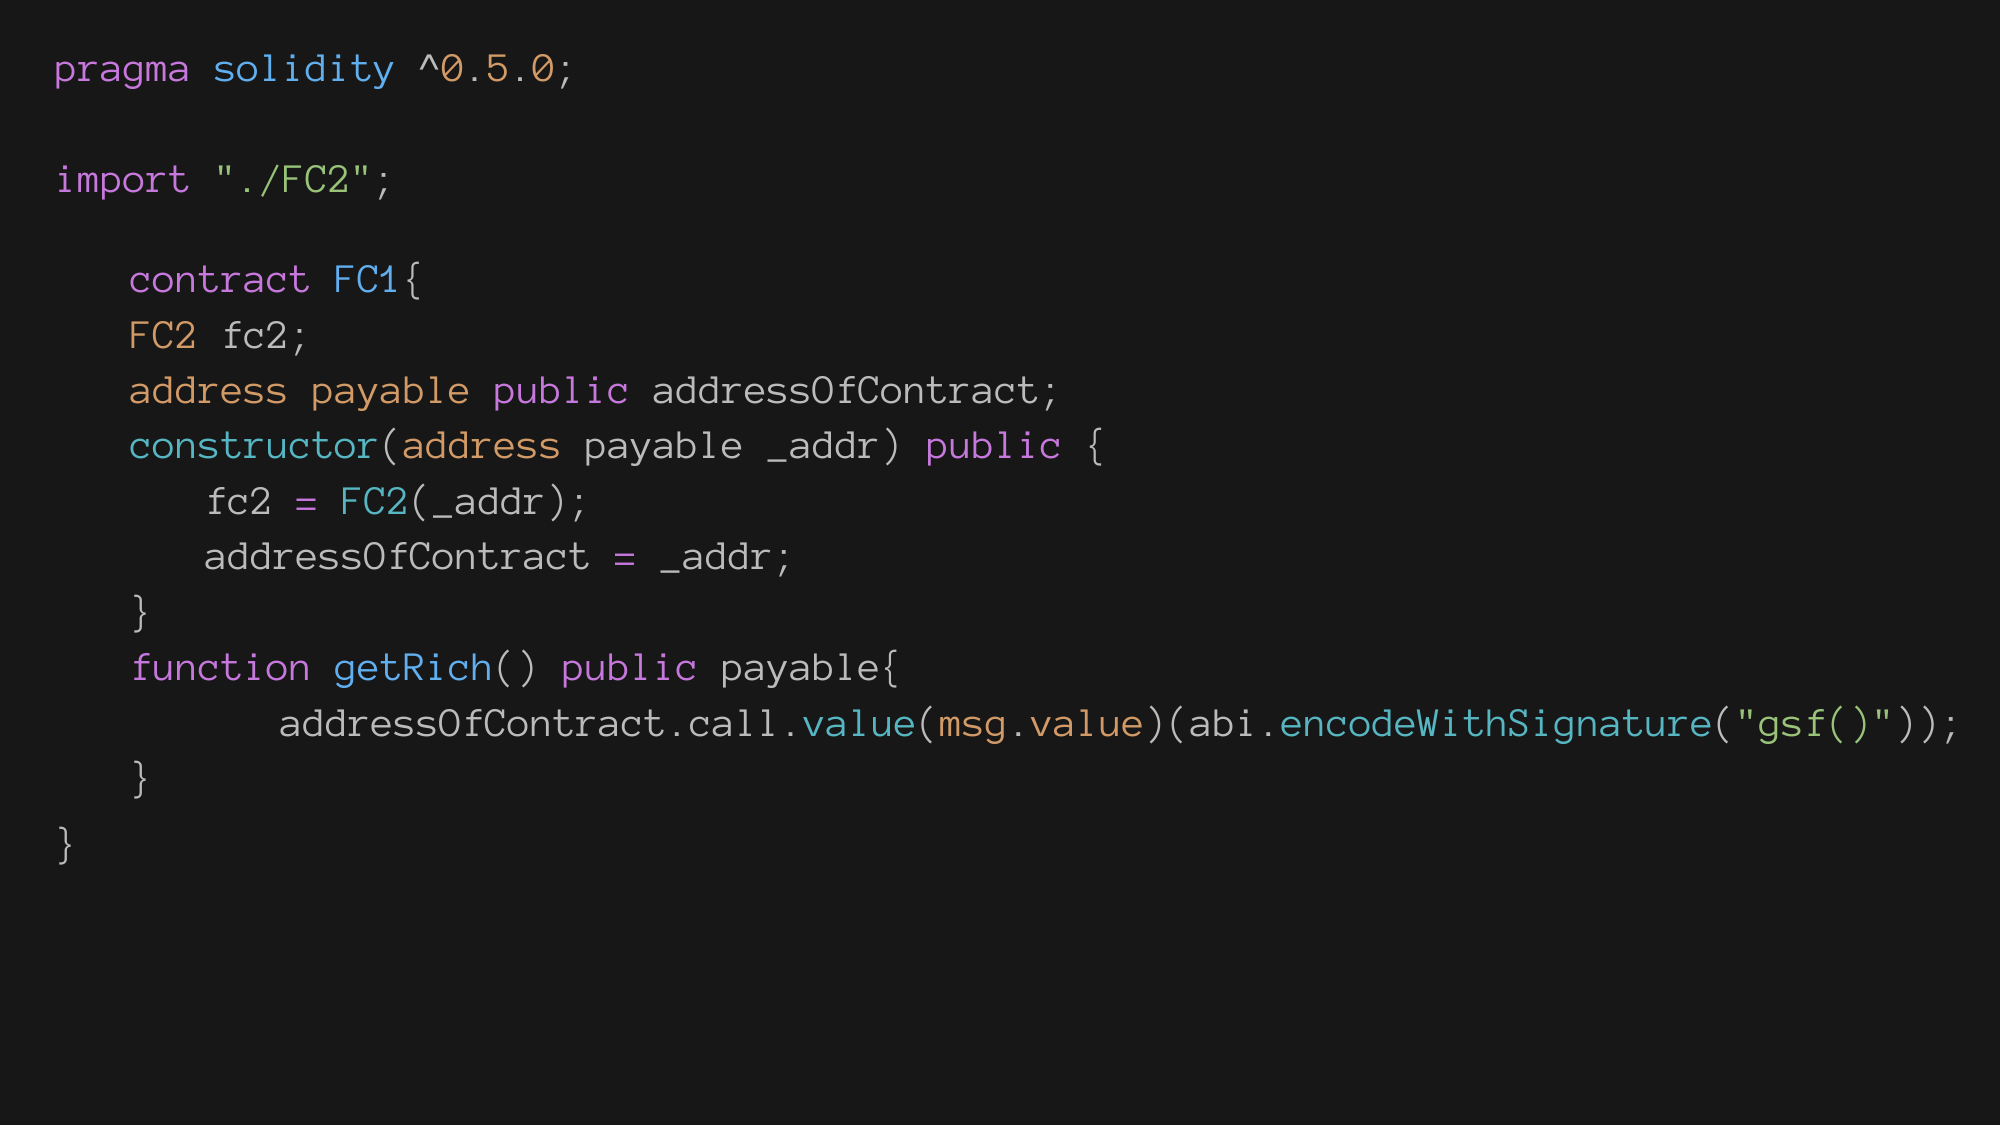

pragma solidity ^0.5.0;
import "./FC2";
contract FC1{
FC2 fc2;
address payable public addressOfContract;
constructor(address payable _addr) public {
fc2 = FC2(_addr);
addressOfContract = _addr;
}
function getRich() public payable{
	addressOfContract.call.value(msg.value)(abi.encodeWithSignature("gsf()"));
}
}